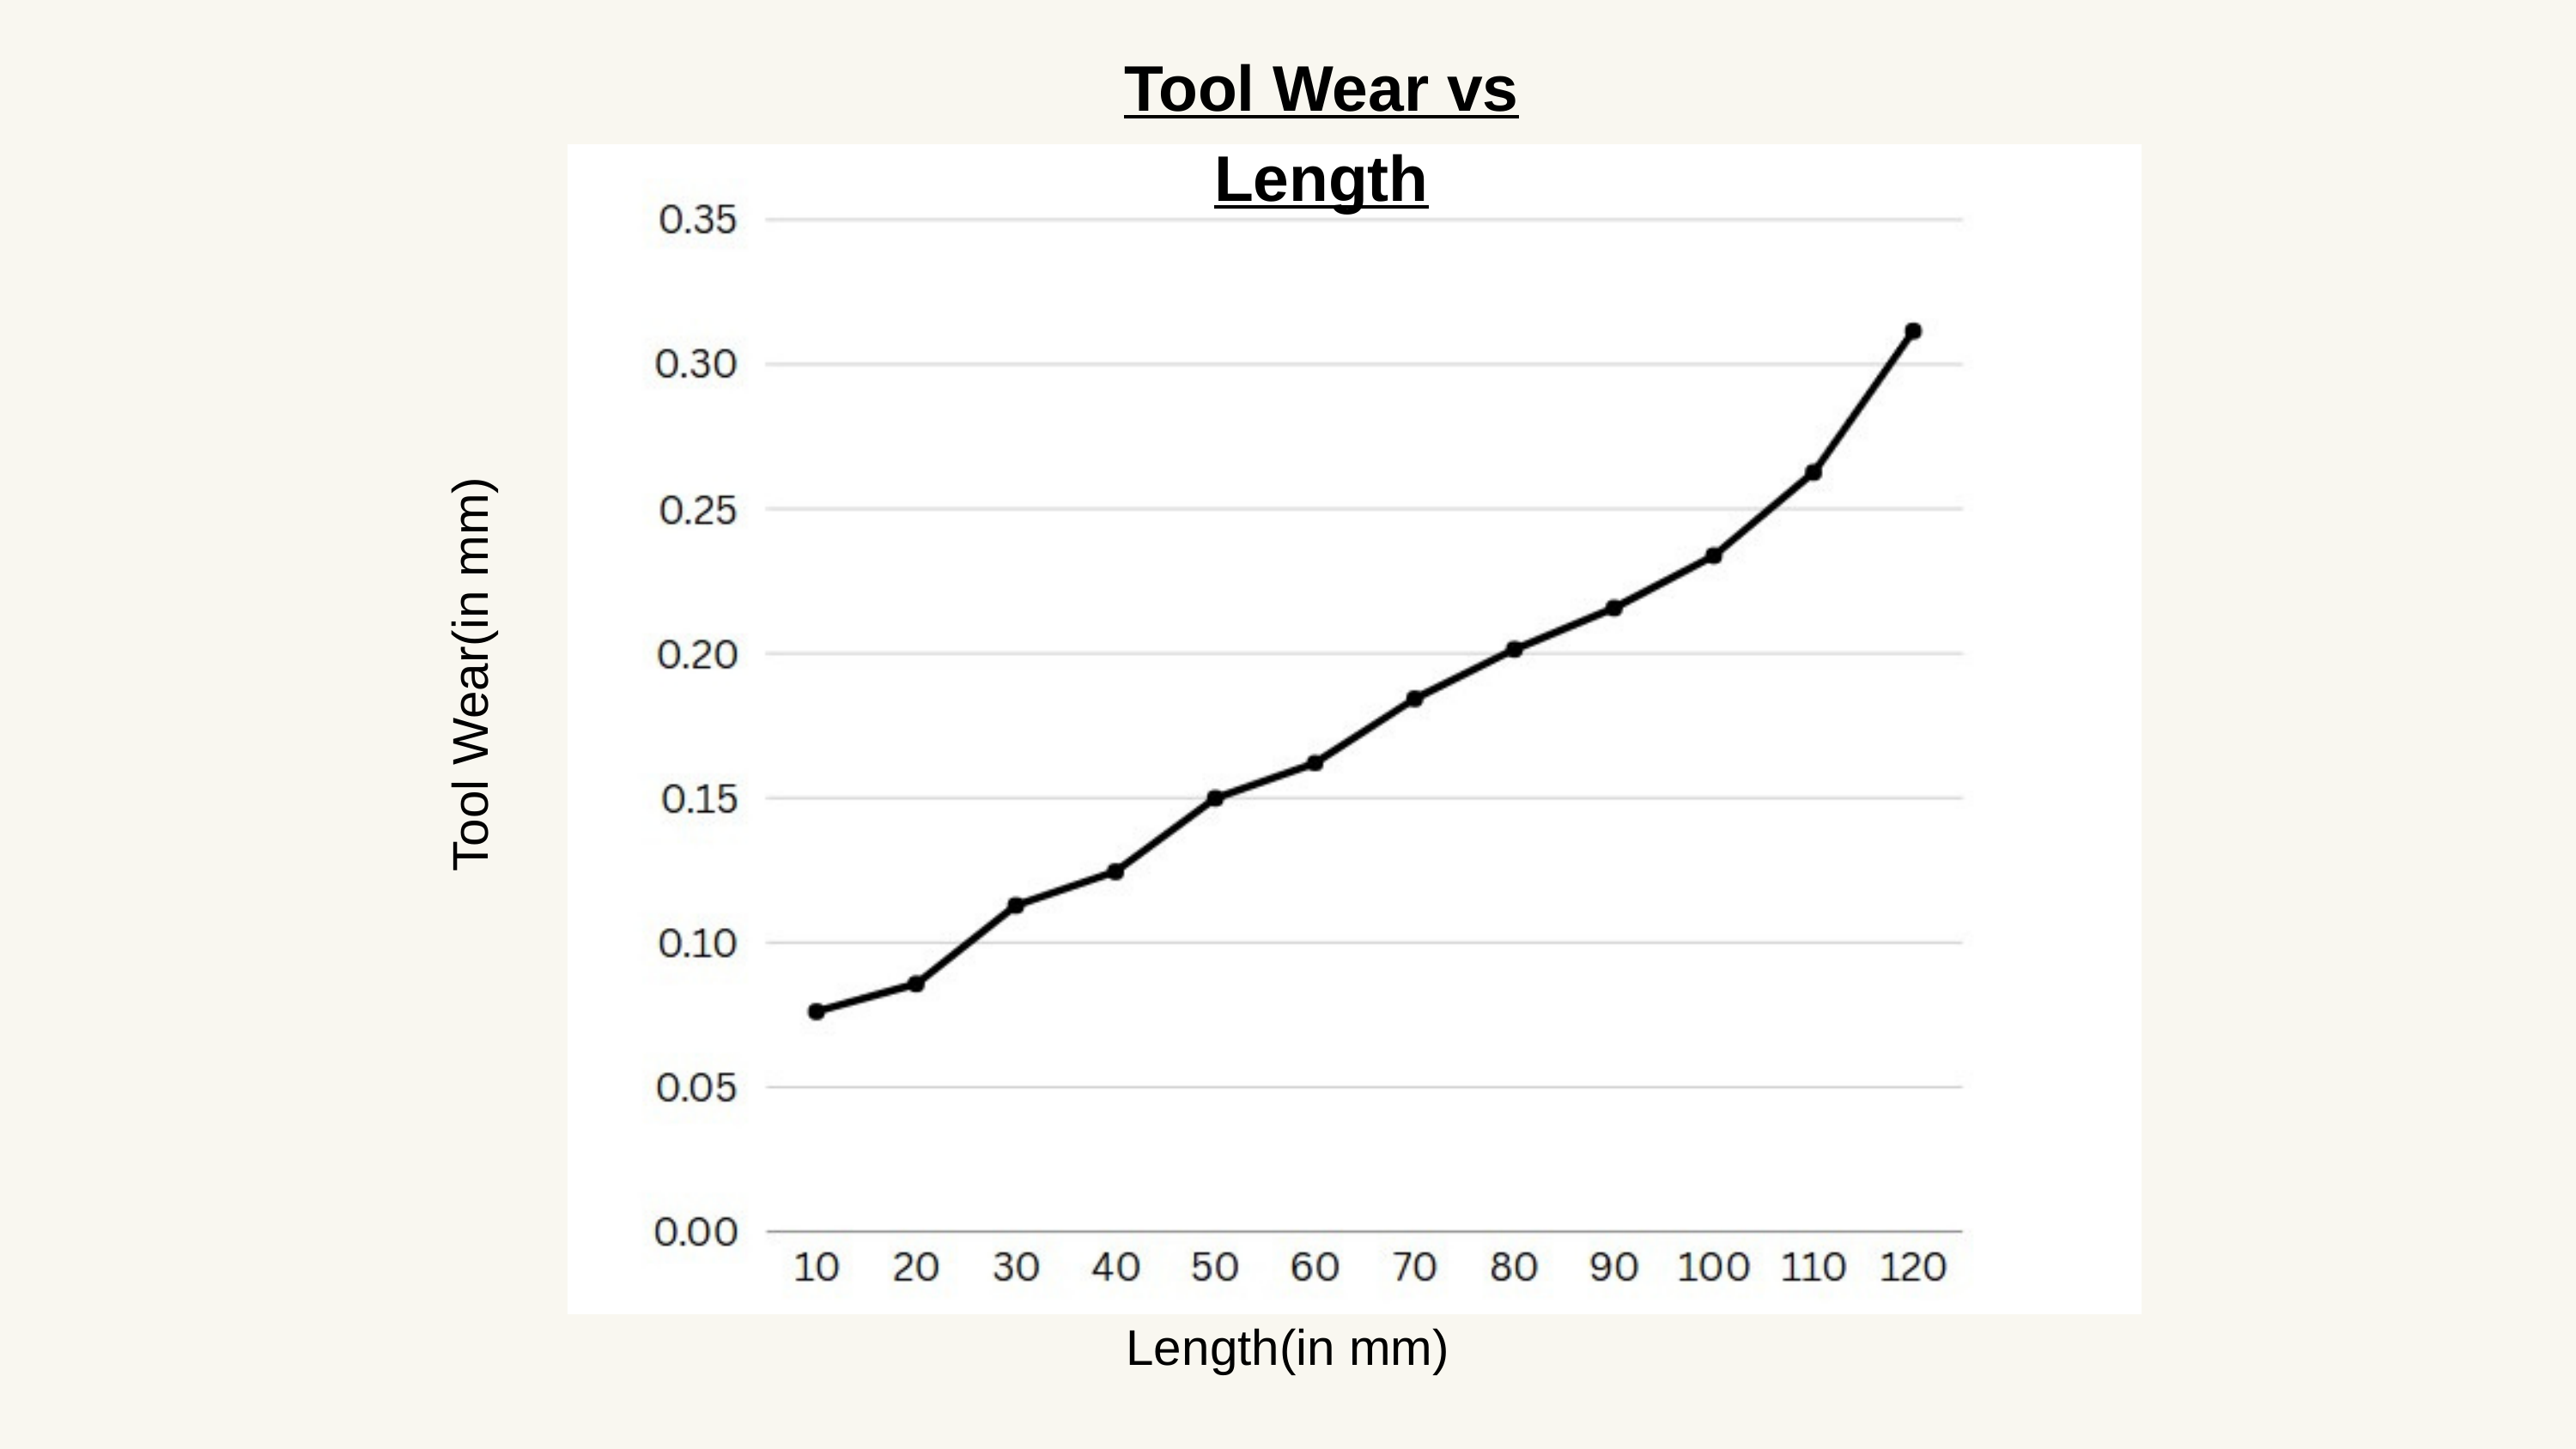

Tool Wear vs Length

Tool Wear(in mm)
Length(in mm)